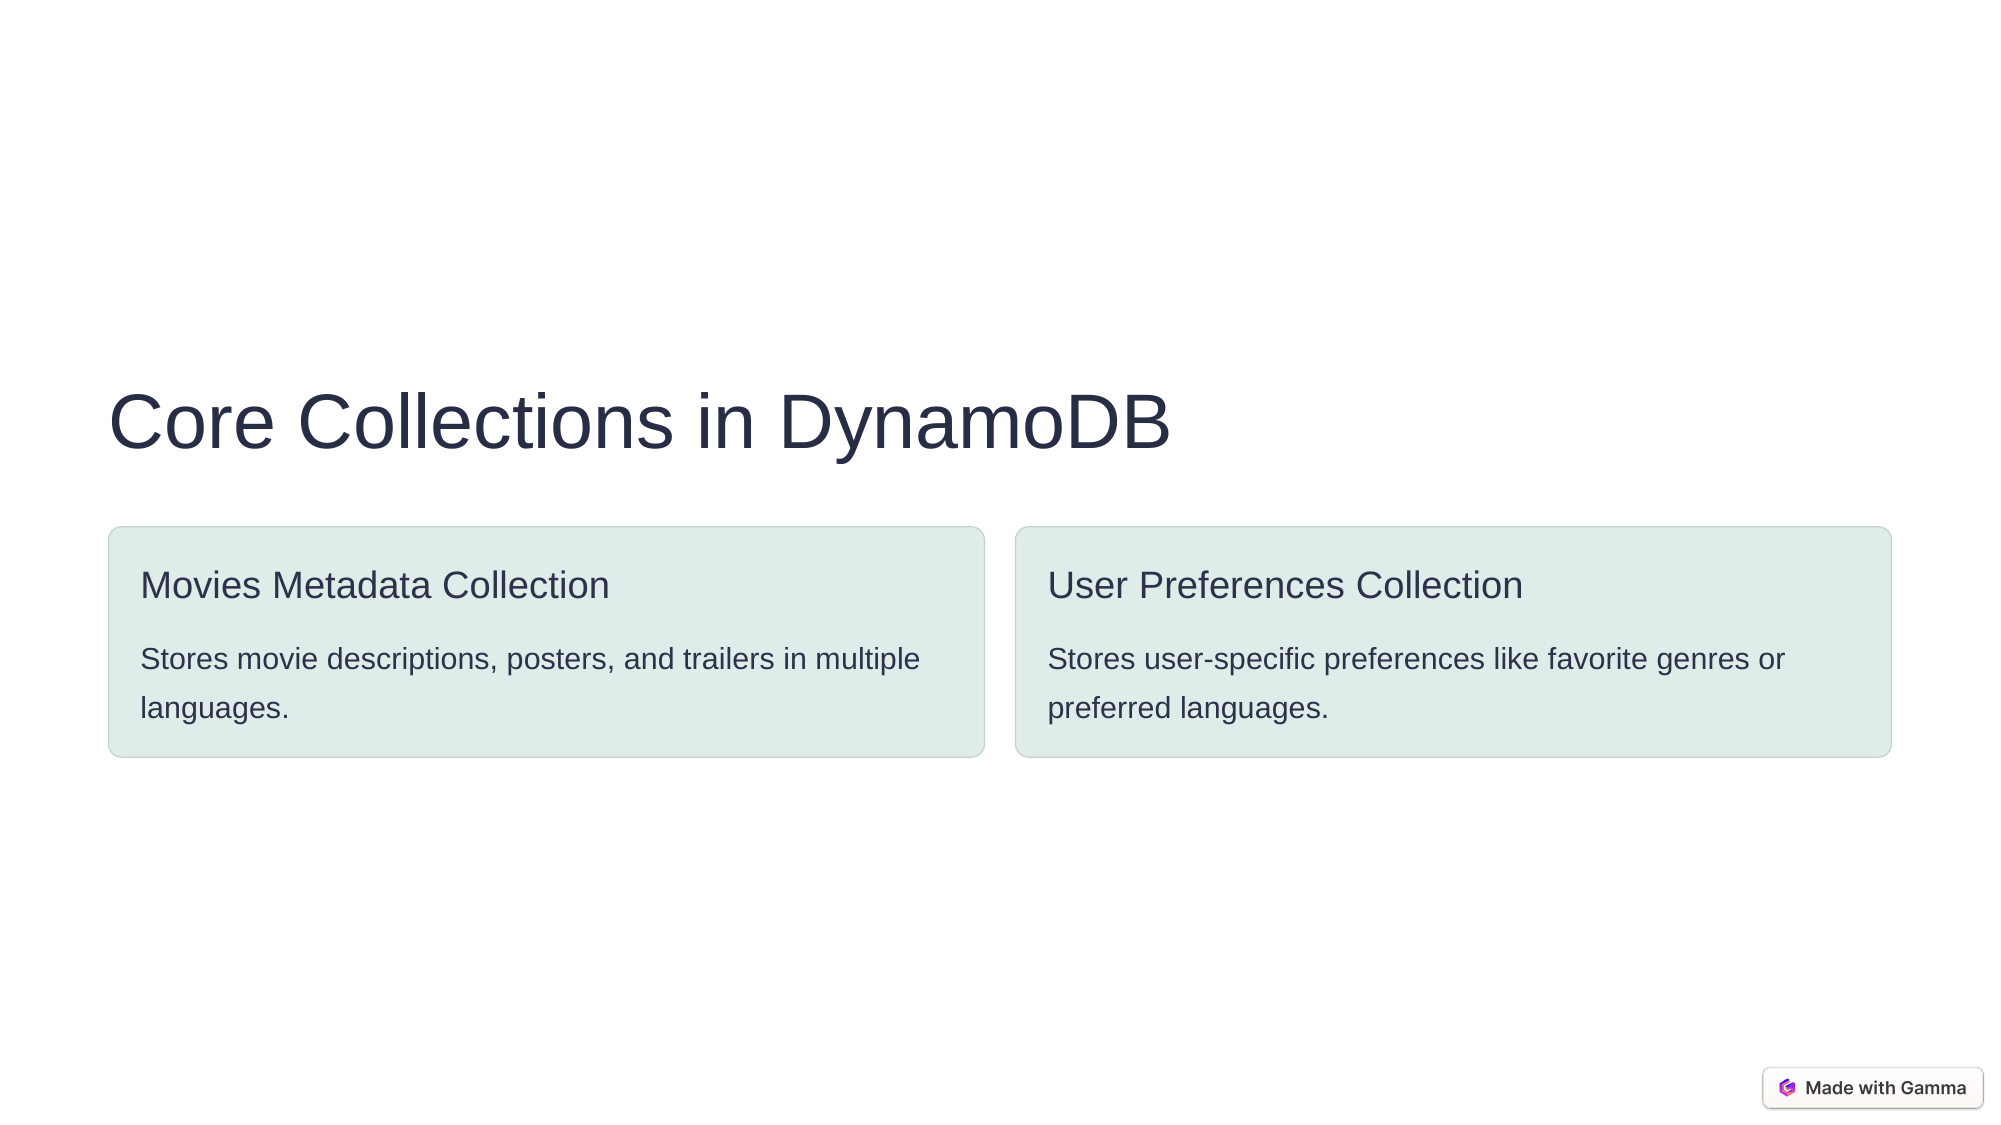

Core Collections in DynamoDB

Movies Metadata Collection
User Preferences Collection
Stores movie descriptions, posters, and trailers in multiple languages.
Stores user-specific preferences like favorite genres or preferred languages.